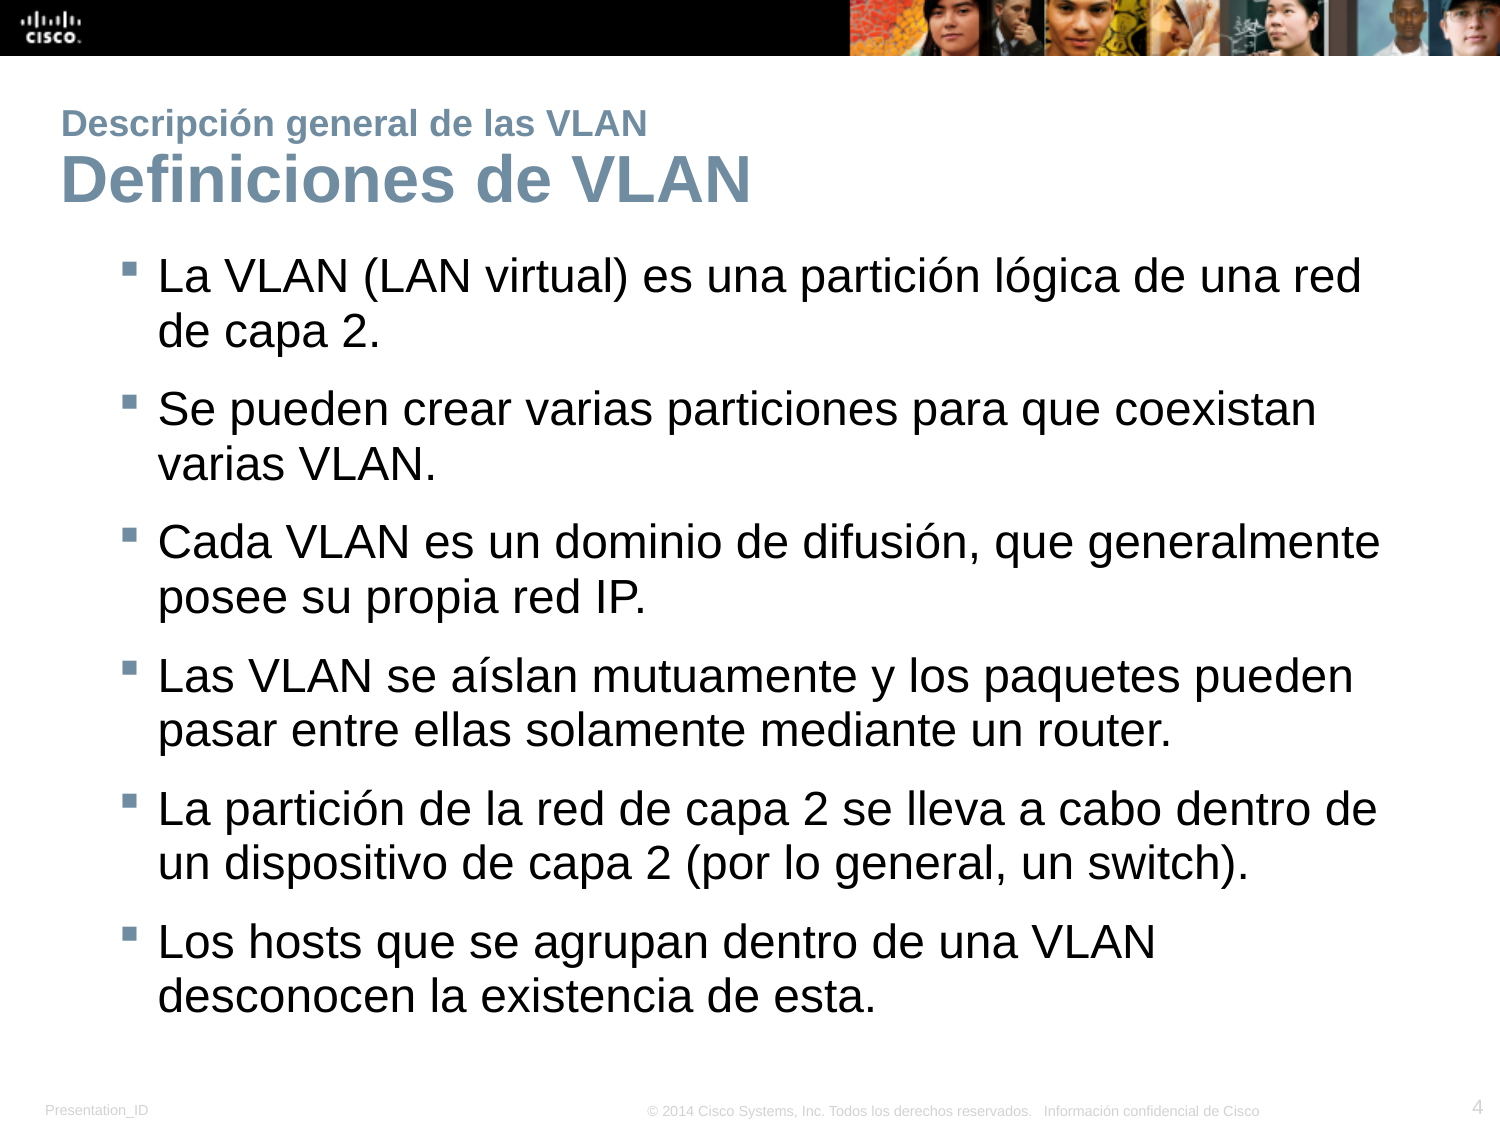

# Descripción general de las VLAN Definiciones de VLAN
La VLAN (LAN virtual) es una partición lógica de una red de capa 2.
Se pueden crear varias particiones para que coexistan varias VLAN.
Cada VLAN es un dominio de difusión, que generalmente posee su propia red IP.
Las VLAN se aíslan mutuamente y los paquetes pueden pasar entre ellas solamente mediante un router.
La partición de la red de capa 2 se lleva a cabo dentro de un dispositivo de capa 2 (por lo general, un switch).
Los hosts que se agrupan dentro de una VLAN desconocen la existencia de esta.